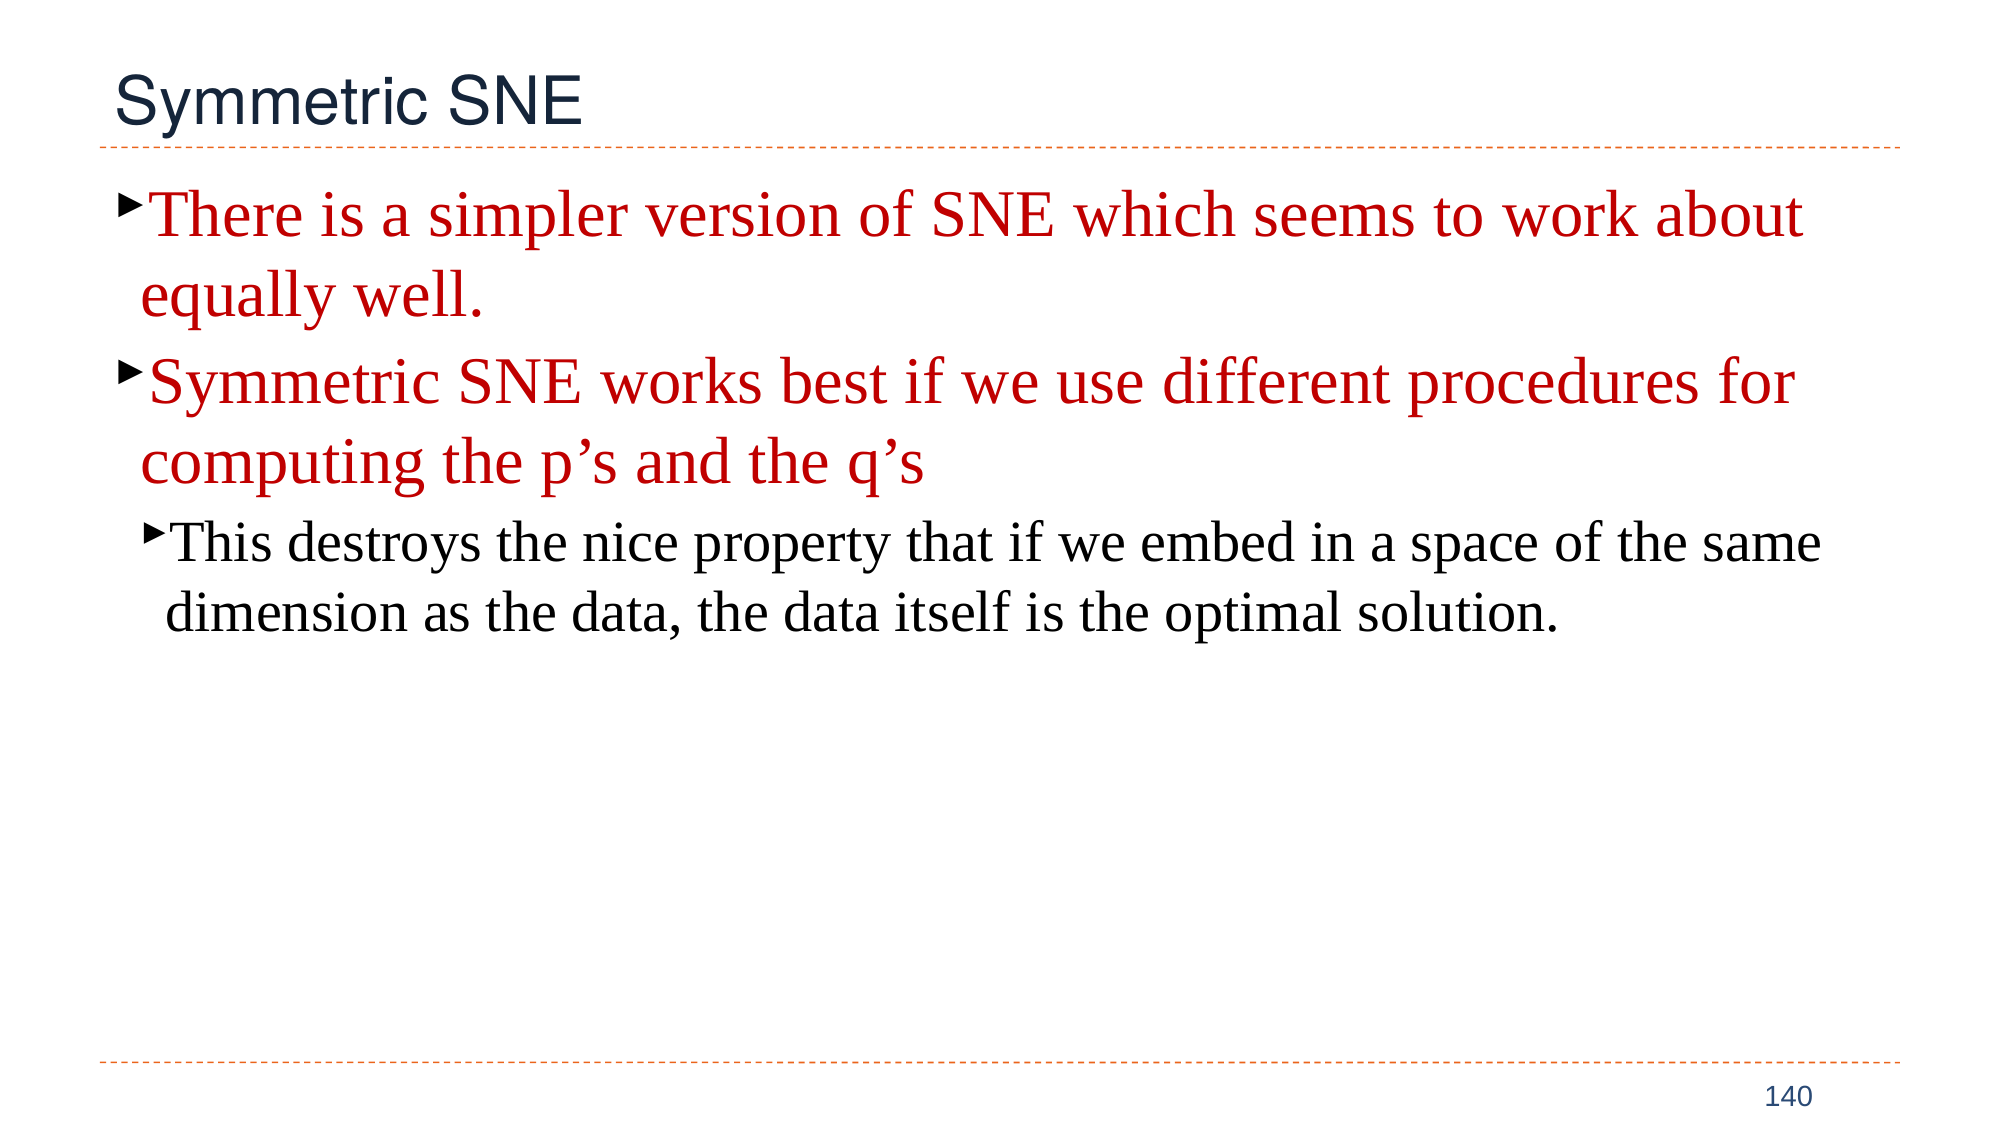

# Symmetric SNE
There is a simpler version of SNE which seems to work about equally well.
Symmetric SNE works best if we use different procedures for computing the p’s and the q’s
This destroys the nice property that if we embed in a space of the same dimension as the data, the data itself is the optimal solution.